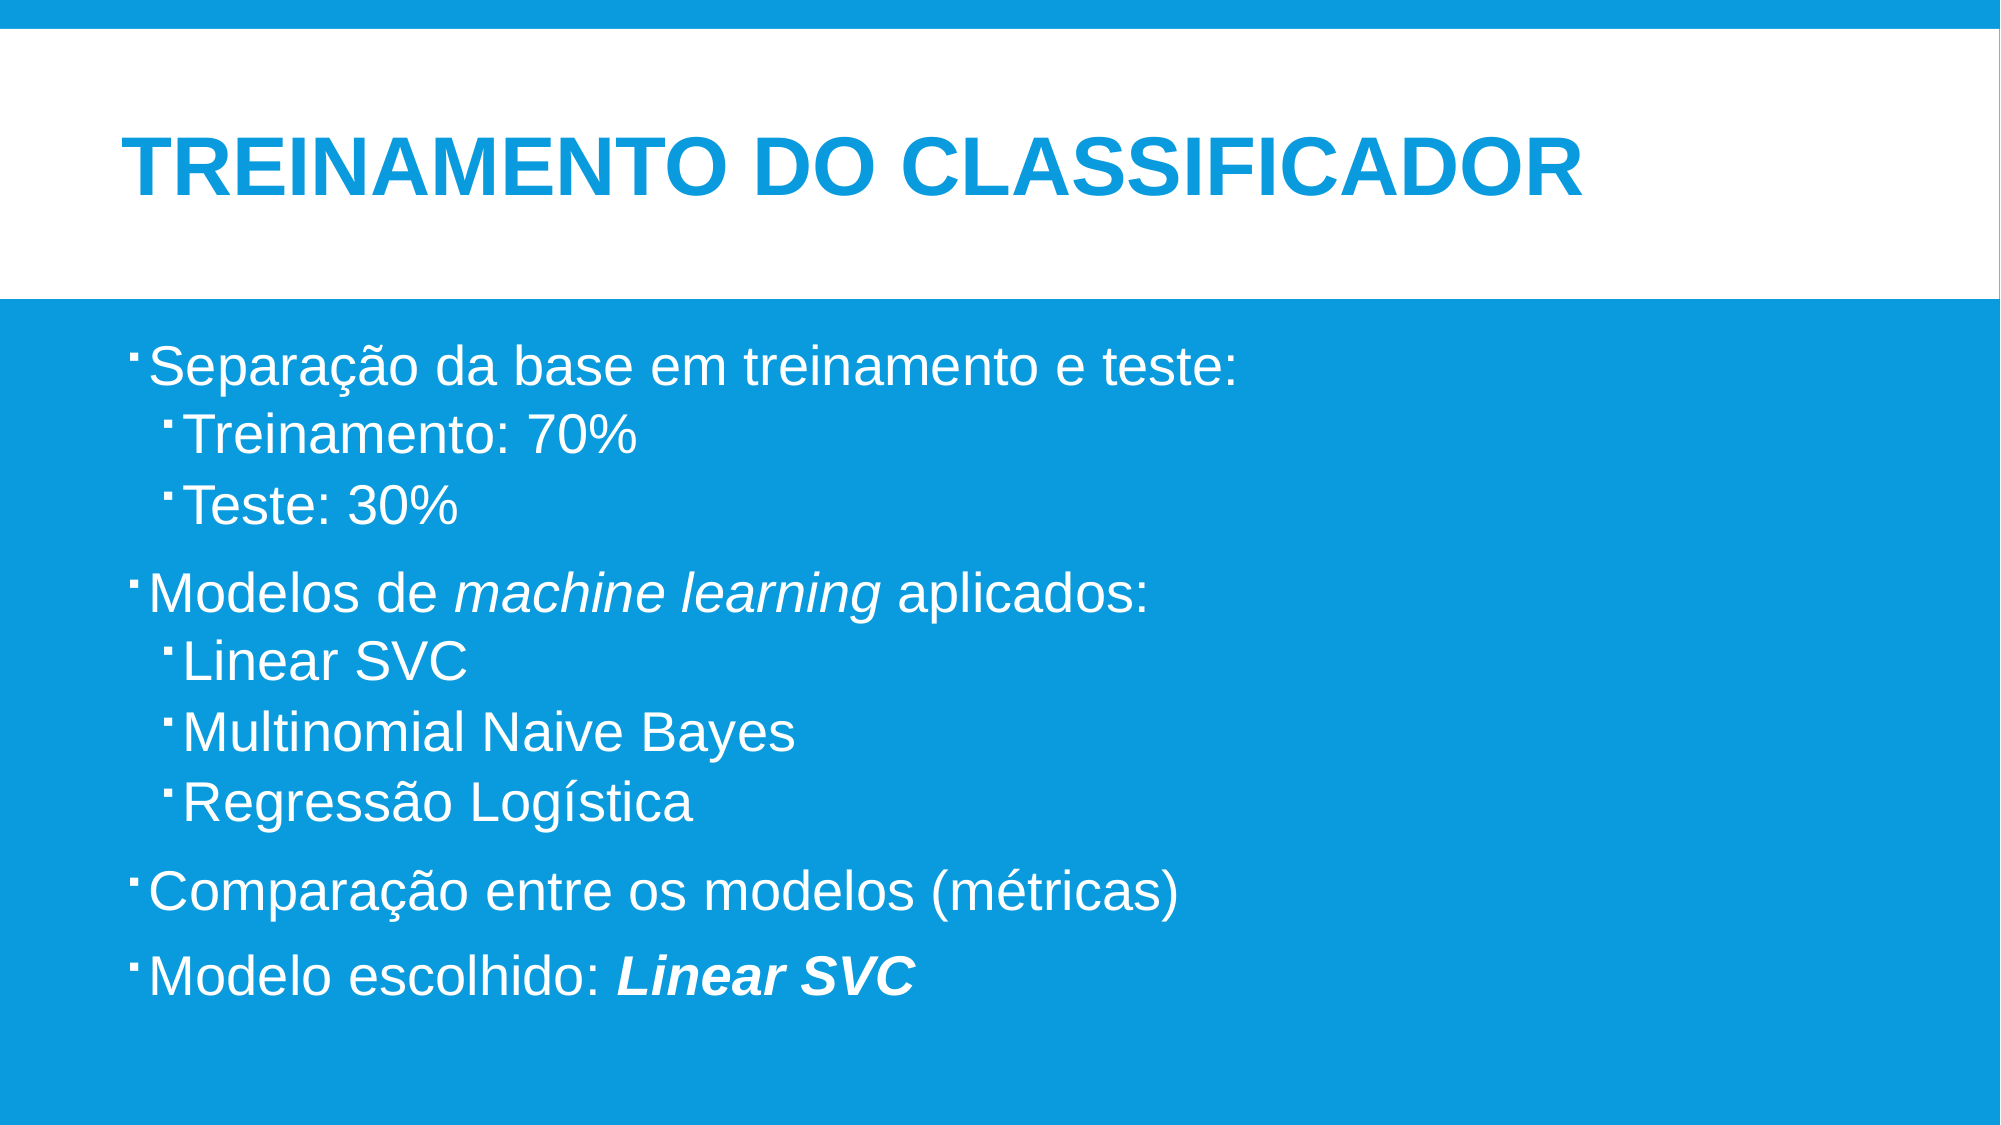

# Treinamento do Classificador
Separação da base em treinamento e teste:
Treinamento: 70%
Teste: 30%
Modelos de machine learning aplicados:
Linear SVC
Multinomial Naive Bayes
Regressão Logística
Comparação entre os modelos (métricas)
Modelo escolhido: Linear SVC